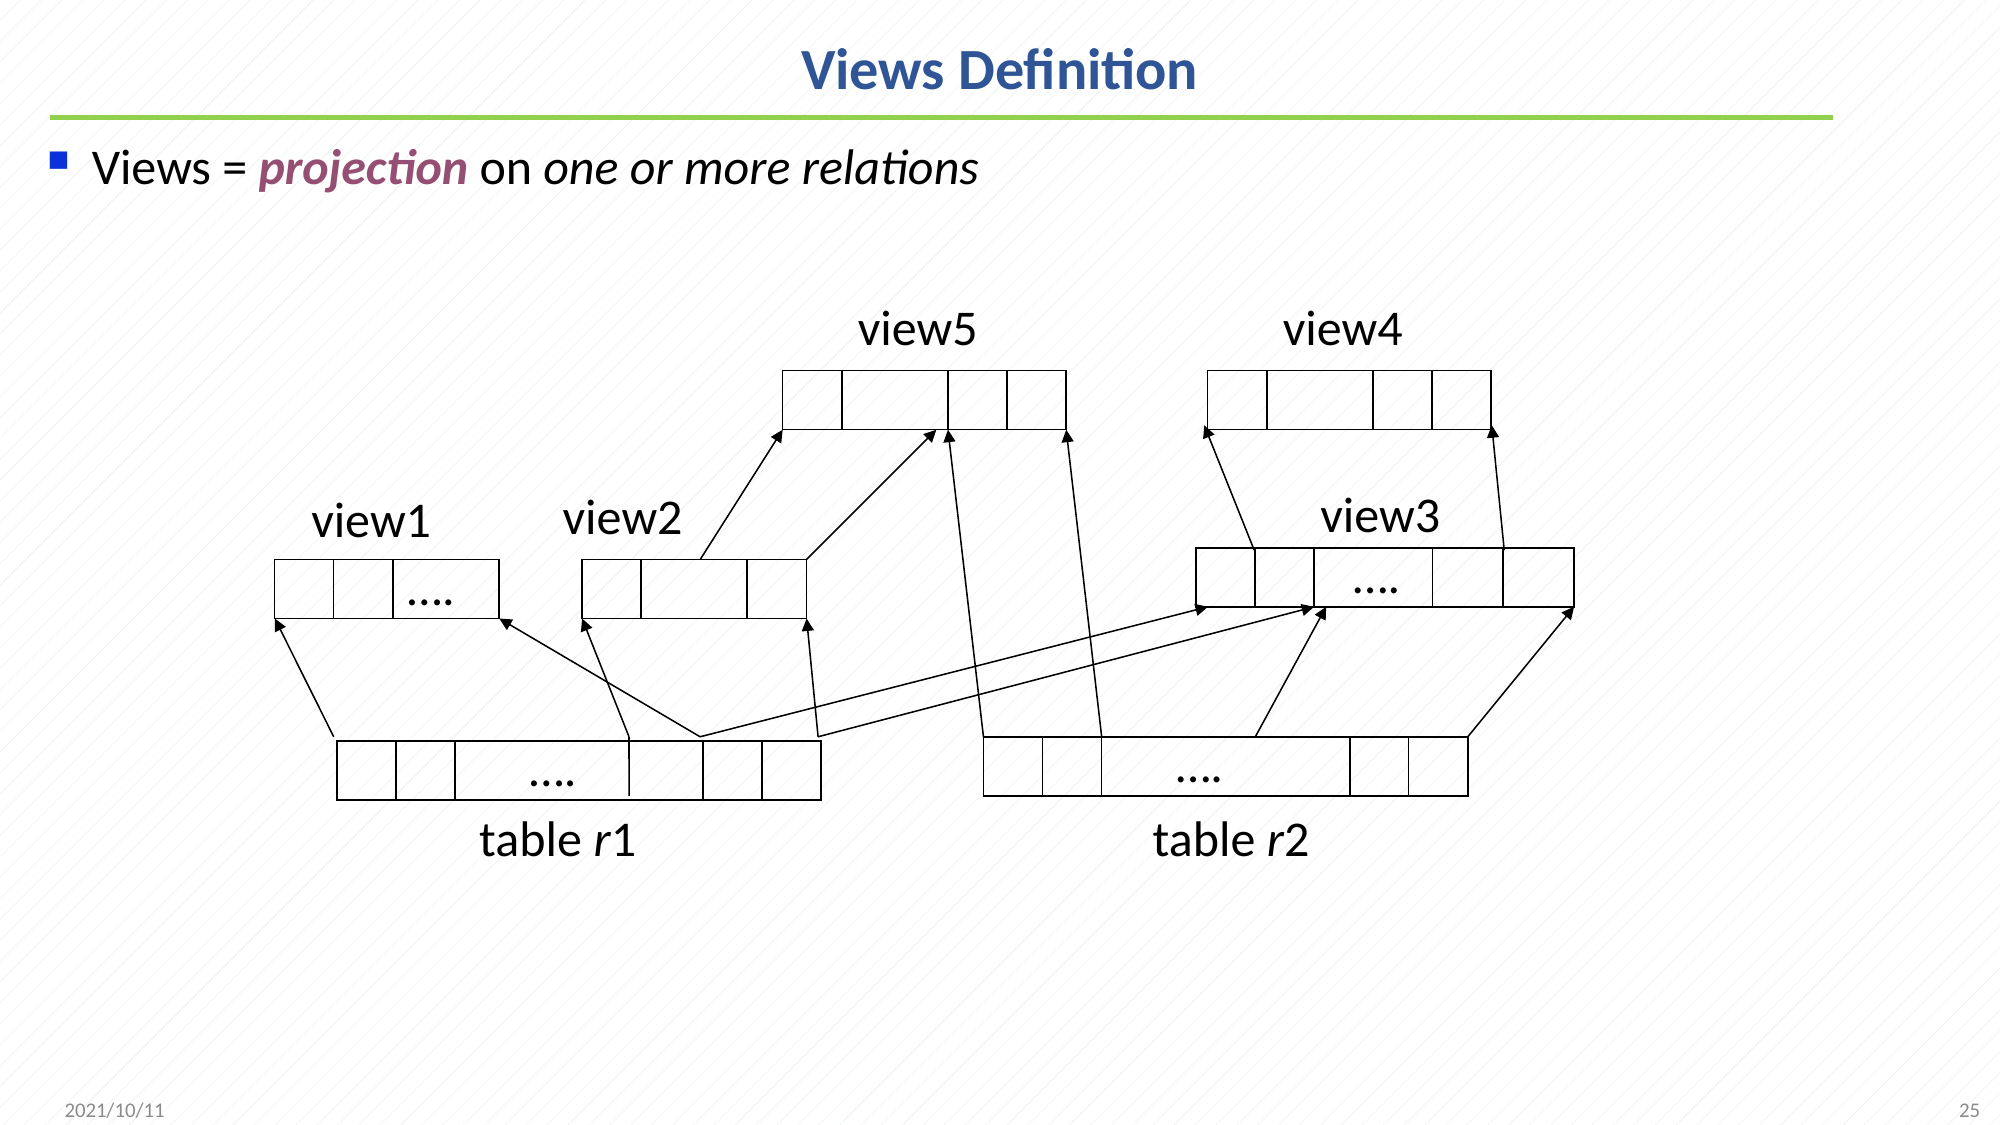

# Views Definition
Views = projection on one or more relations

view5
view4

view3
view2
view1
….
….

….
….

table r1
table r2
25
2021/10/11